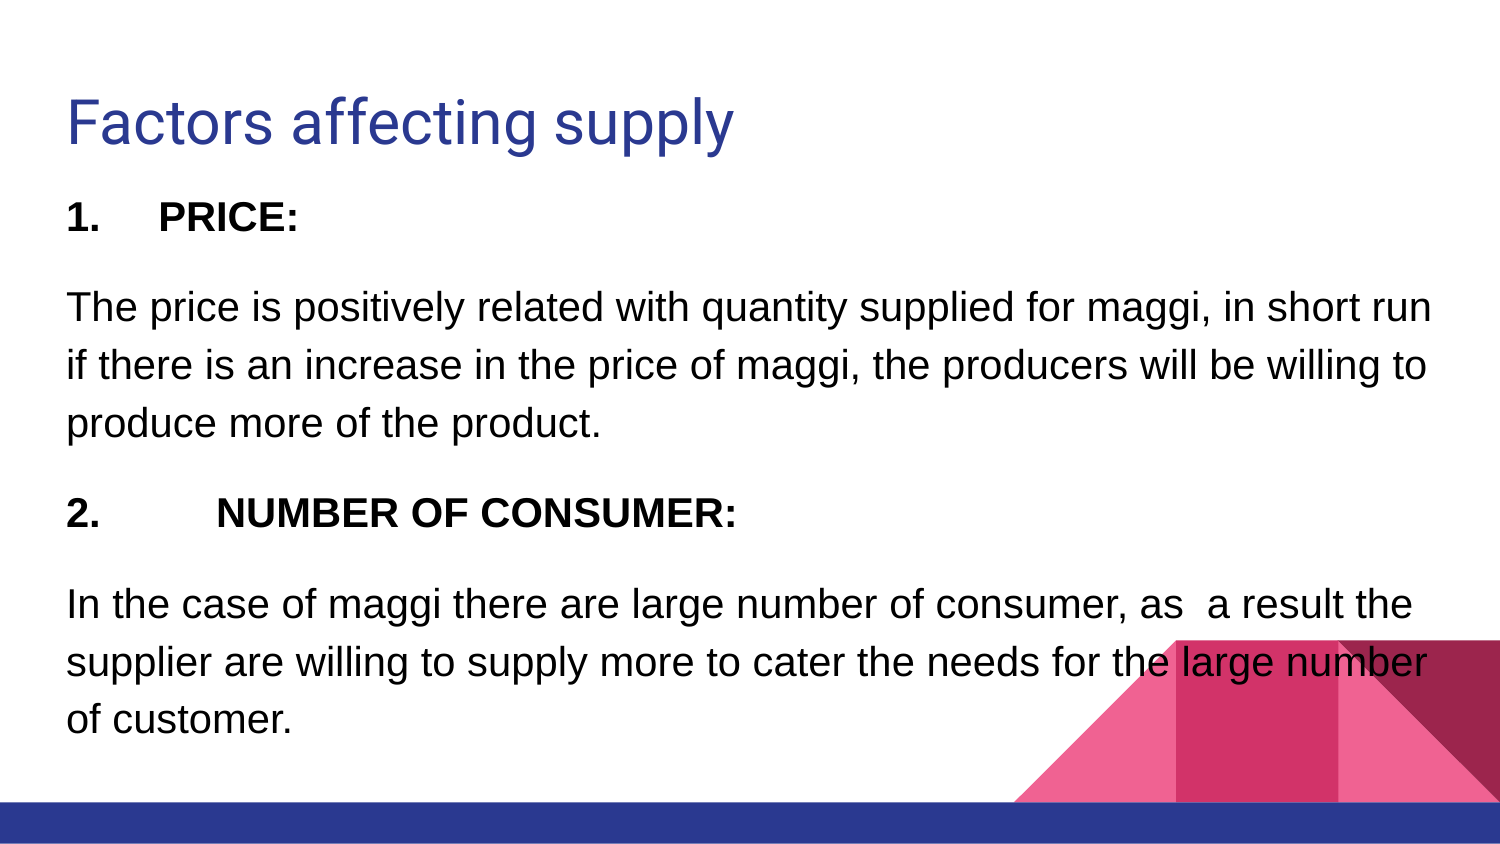

# Factors affecting supply
1.     PRICE:
The price is positively related with quantity supplied for maggi, in short run if there is an increase in the price of maggi, the producers will be willing to produce more of the product.
2.	NUMBER OF CONSUMER:
In the case of maggi there are large number of consumer, as  a result the supplier are willing to supply more to cater the needs for the large number of customer.